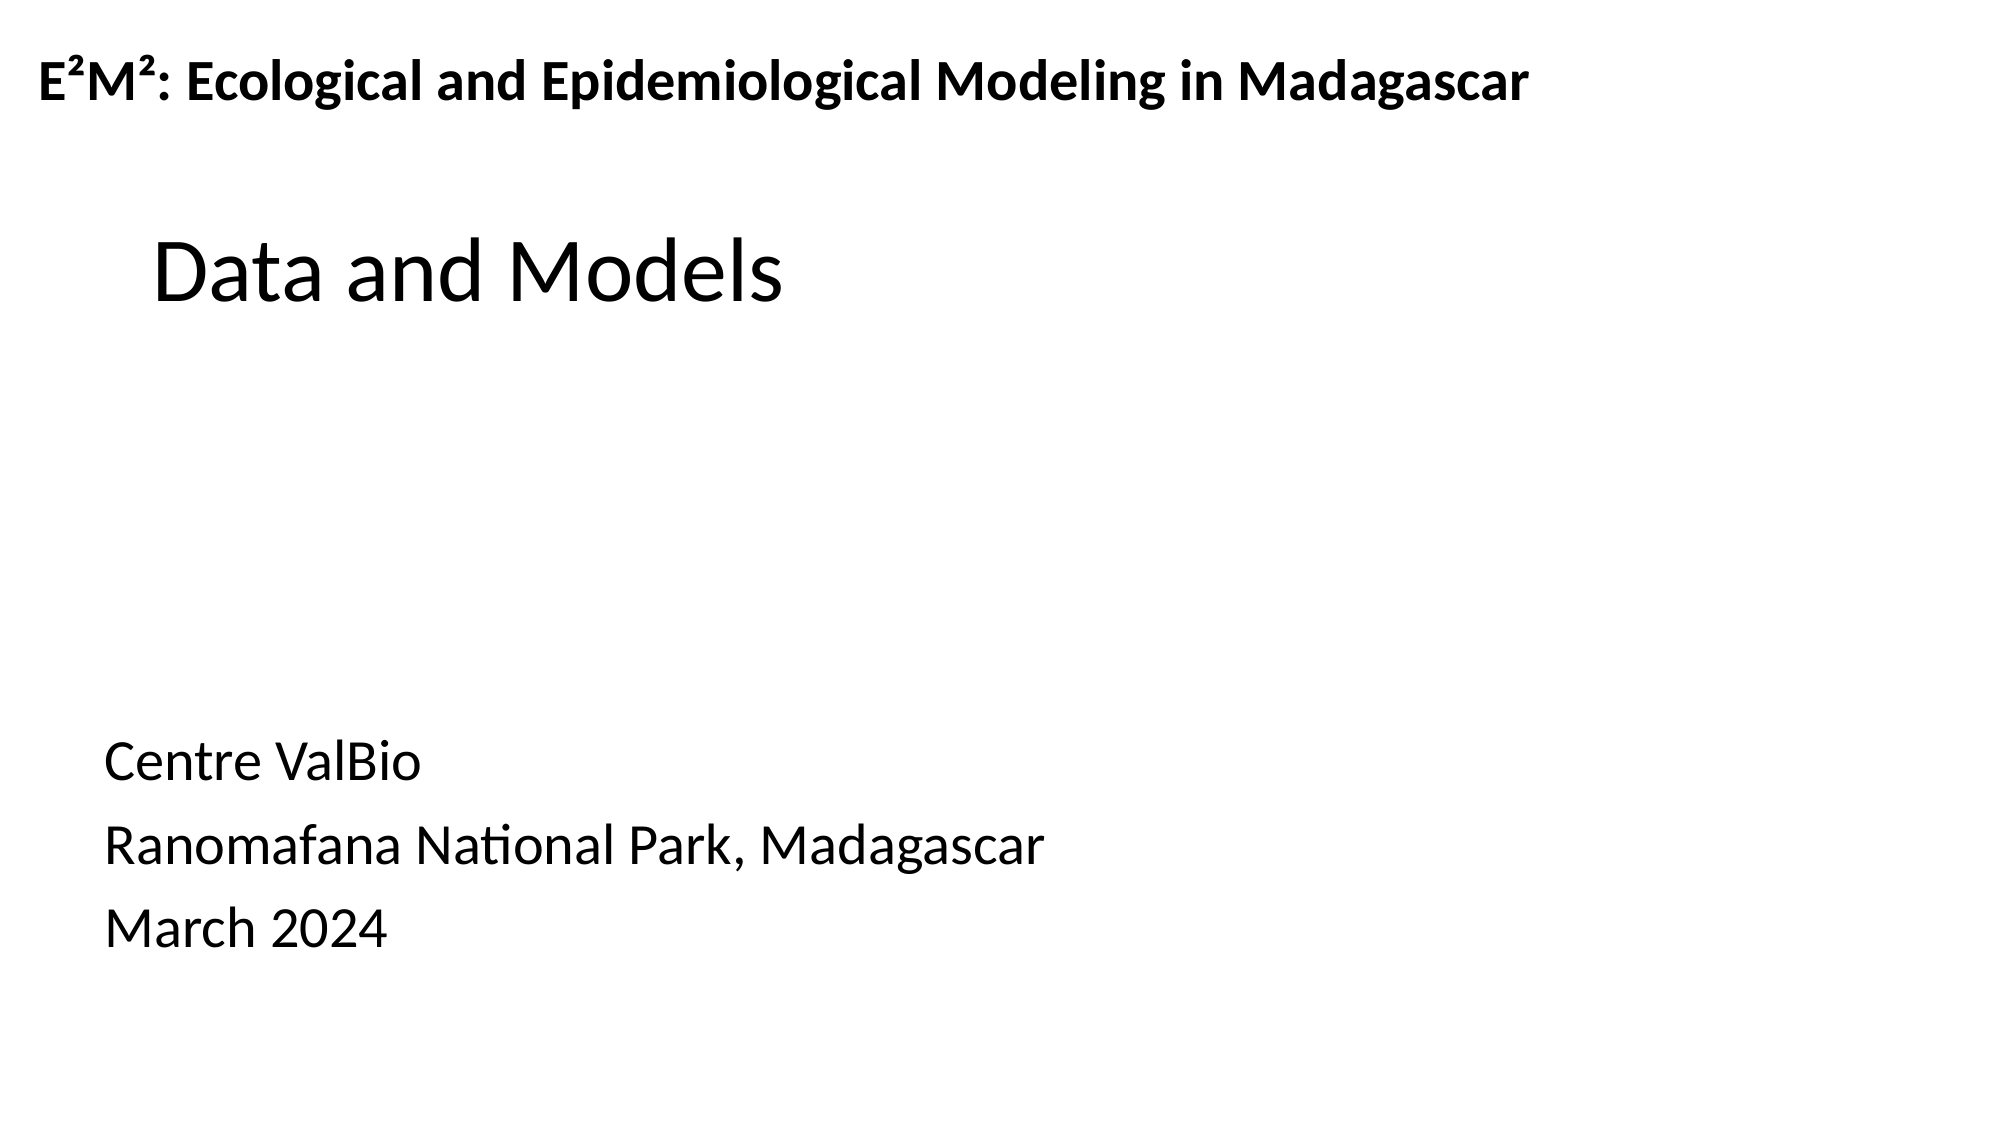

E²M²: Ecological and Epidemiological Modeling in Madagascar
# Data and Models
Centre ValBio
Ranomafana National Park, Madagascar
March 2024